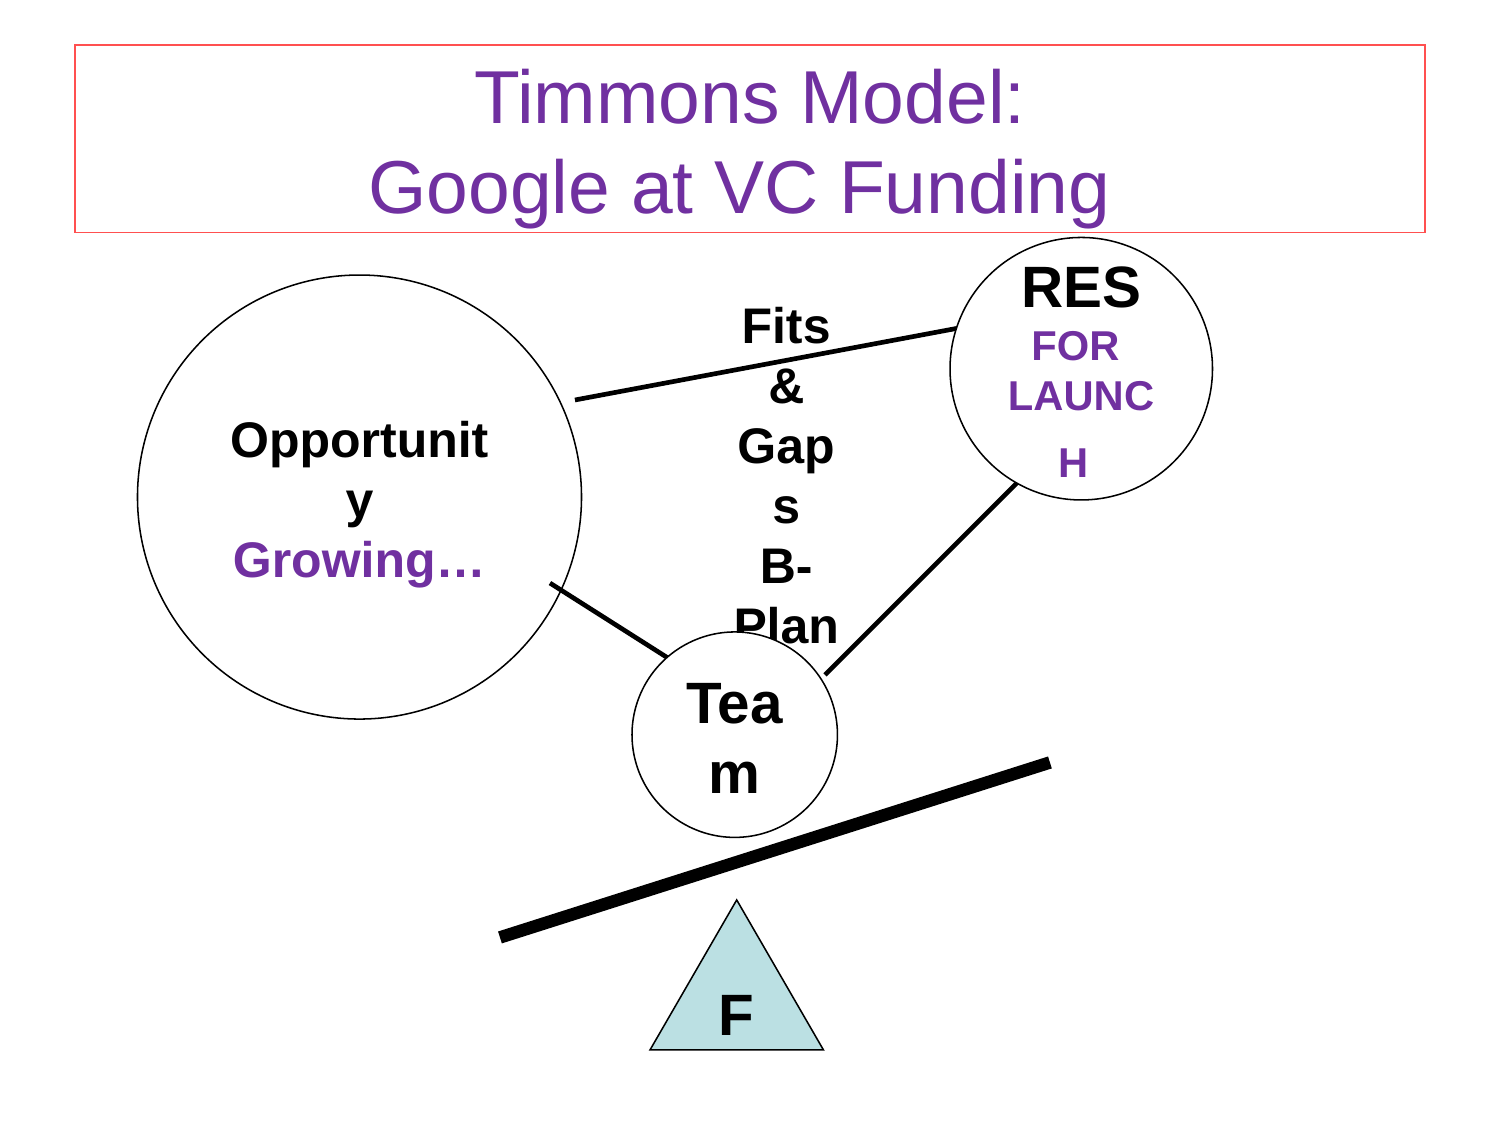

# Timmons Model: Google at VC Funding
RES FOR
LAUNCH

Opportunity
Growing…
Fits & Gaps
B-Plan

Team
F